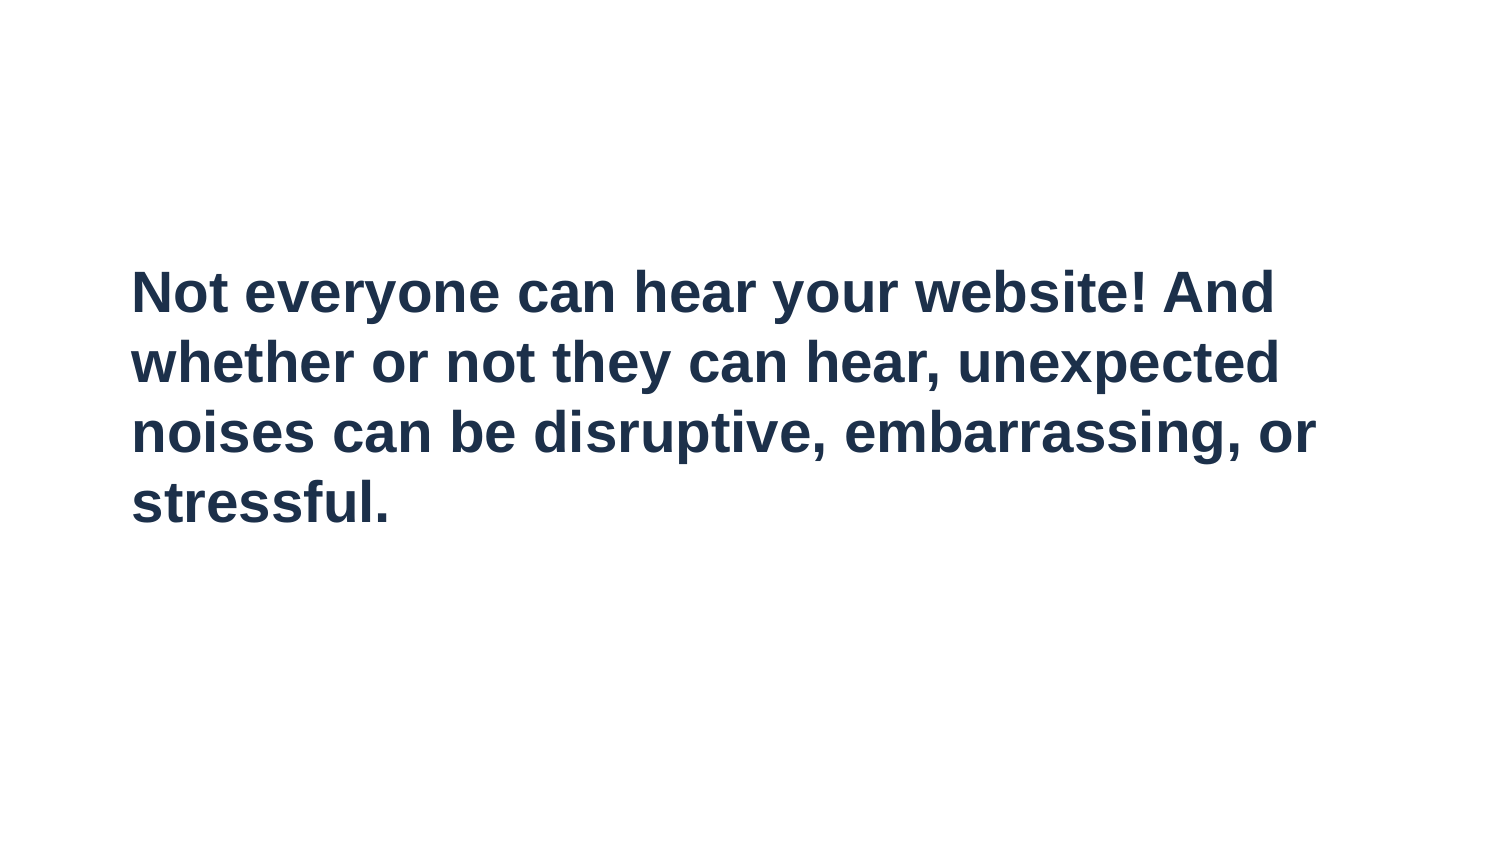

# Not everyone can hear your website! And whether or not they can hear, unexpected noises can be disruptive, embarrassing, or stressful.